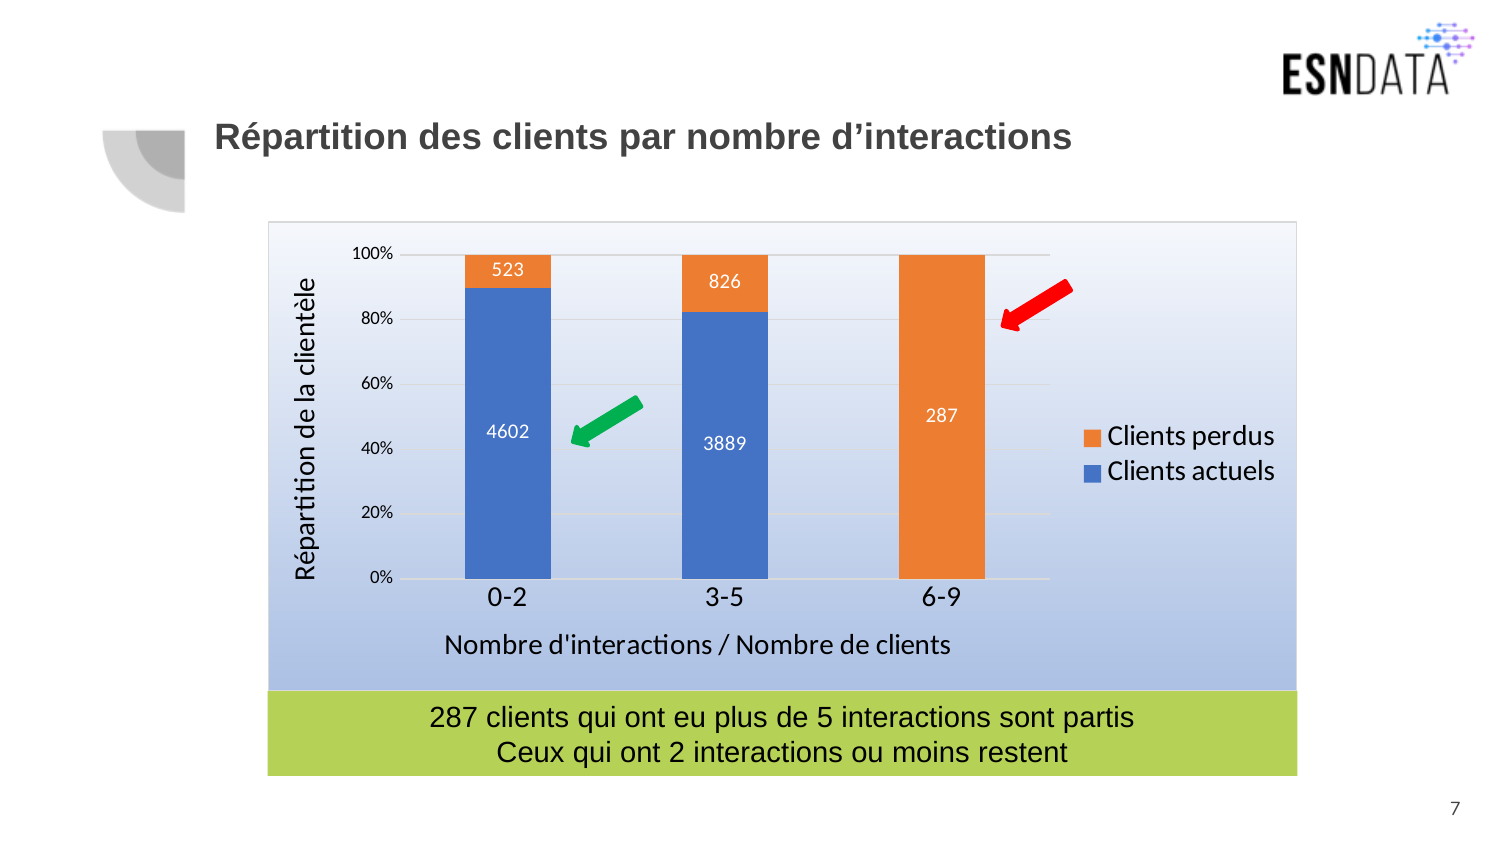

# Répartition des clients par nombre d’interactions

### Chart

| Category | Clients actuels | Clients perdus |
|---|---|---|
| 0-2 | 4602.0 | 523.0 |
| 3-5 | 3889.0 | 826.0 |
| 6-9 | None | 287.0 |

### Chart

| Category | Clients actuels | Clients perdus |
|---|---|---|
| 0-2 | 0.8979512195121951 | 0.10204878048780487 |
| 3-5 | 0.8248144220572641 | 0.17518557794273595 |
| 6-9 | 0.0 | 1.0 |
287 clients qui ont eu plus de 5 interactions sont partis
Ceux qui ont 2 interactions ou moins restent
7